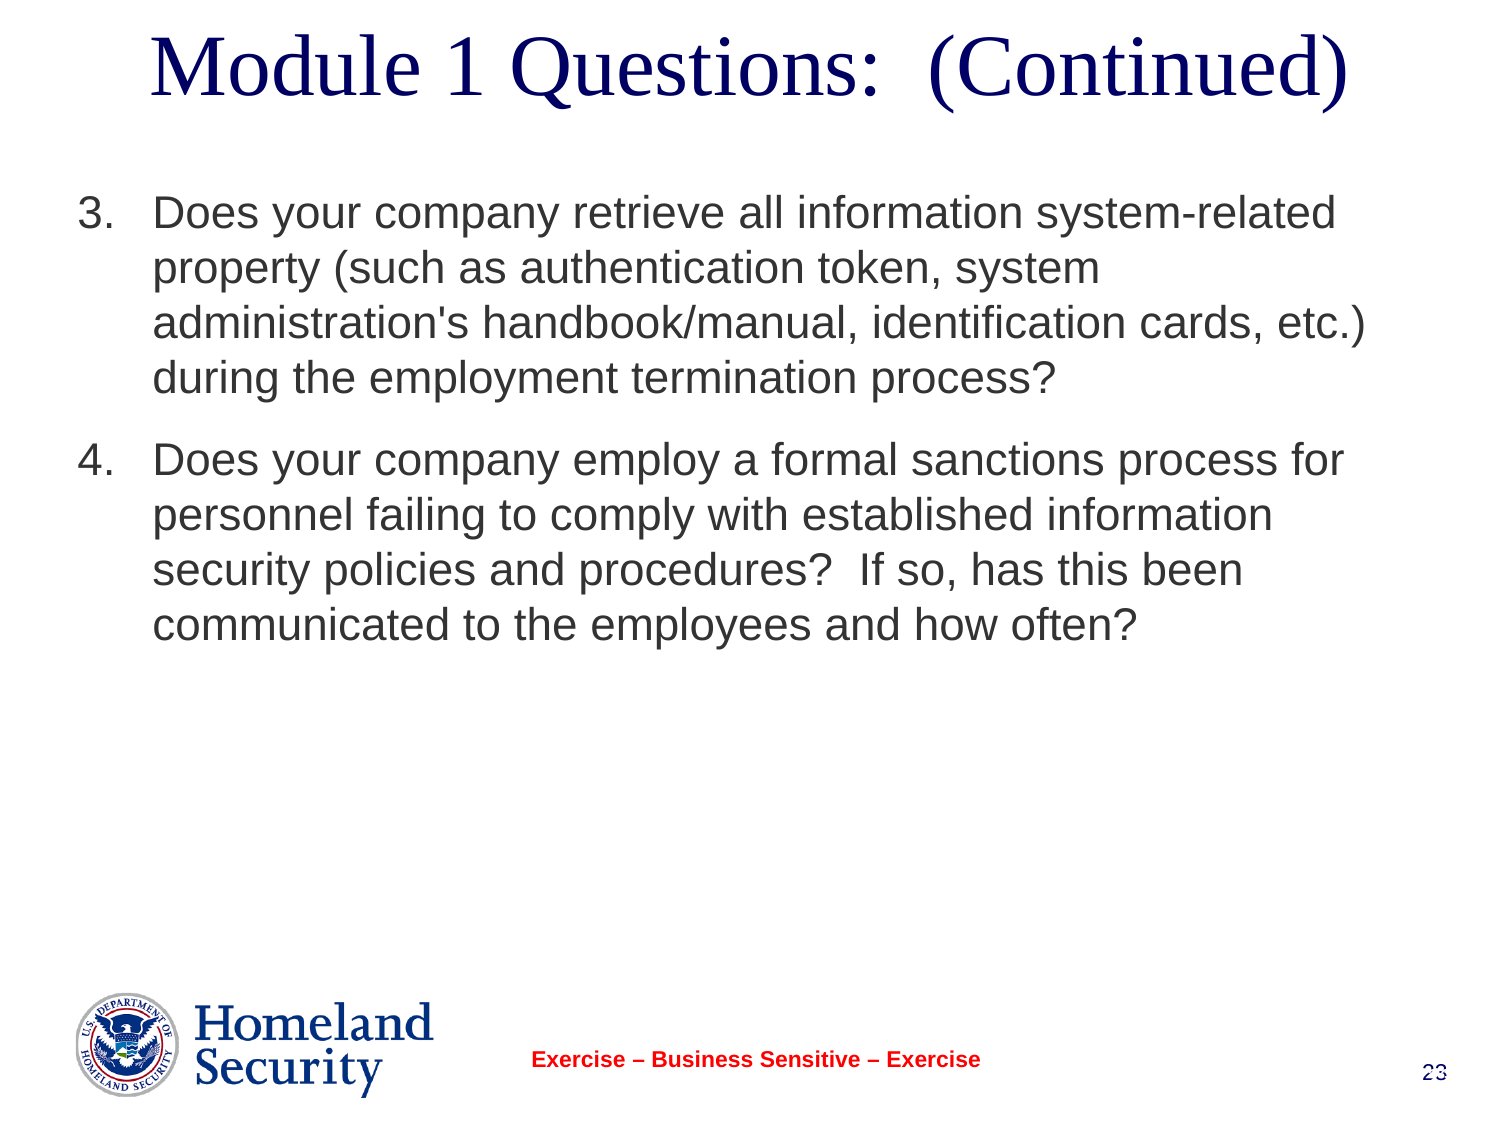

# Module 1 Questions:  (Continued)
Does your company retrieve all information system-related property (such as authentication token, system administration's handbook/manual, identification cards, etc.) during the employment termination process?
Does your company employ a formal sanctions process for personnel failing to comply with established information security policies and procedures?  If so, has this been communicated to the employees and how often?

Exercise – Business Sensitive – Exercise
23